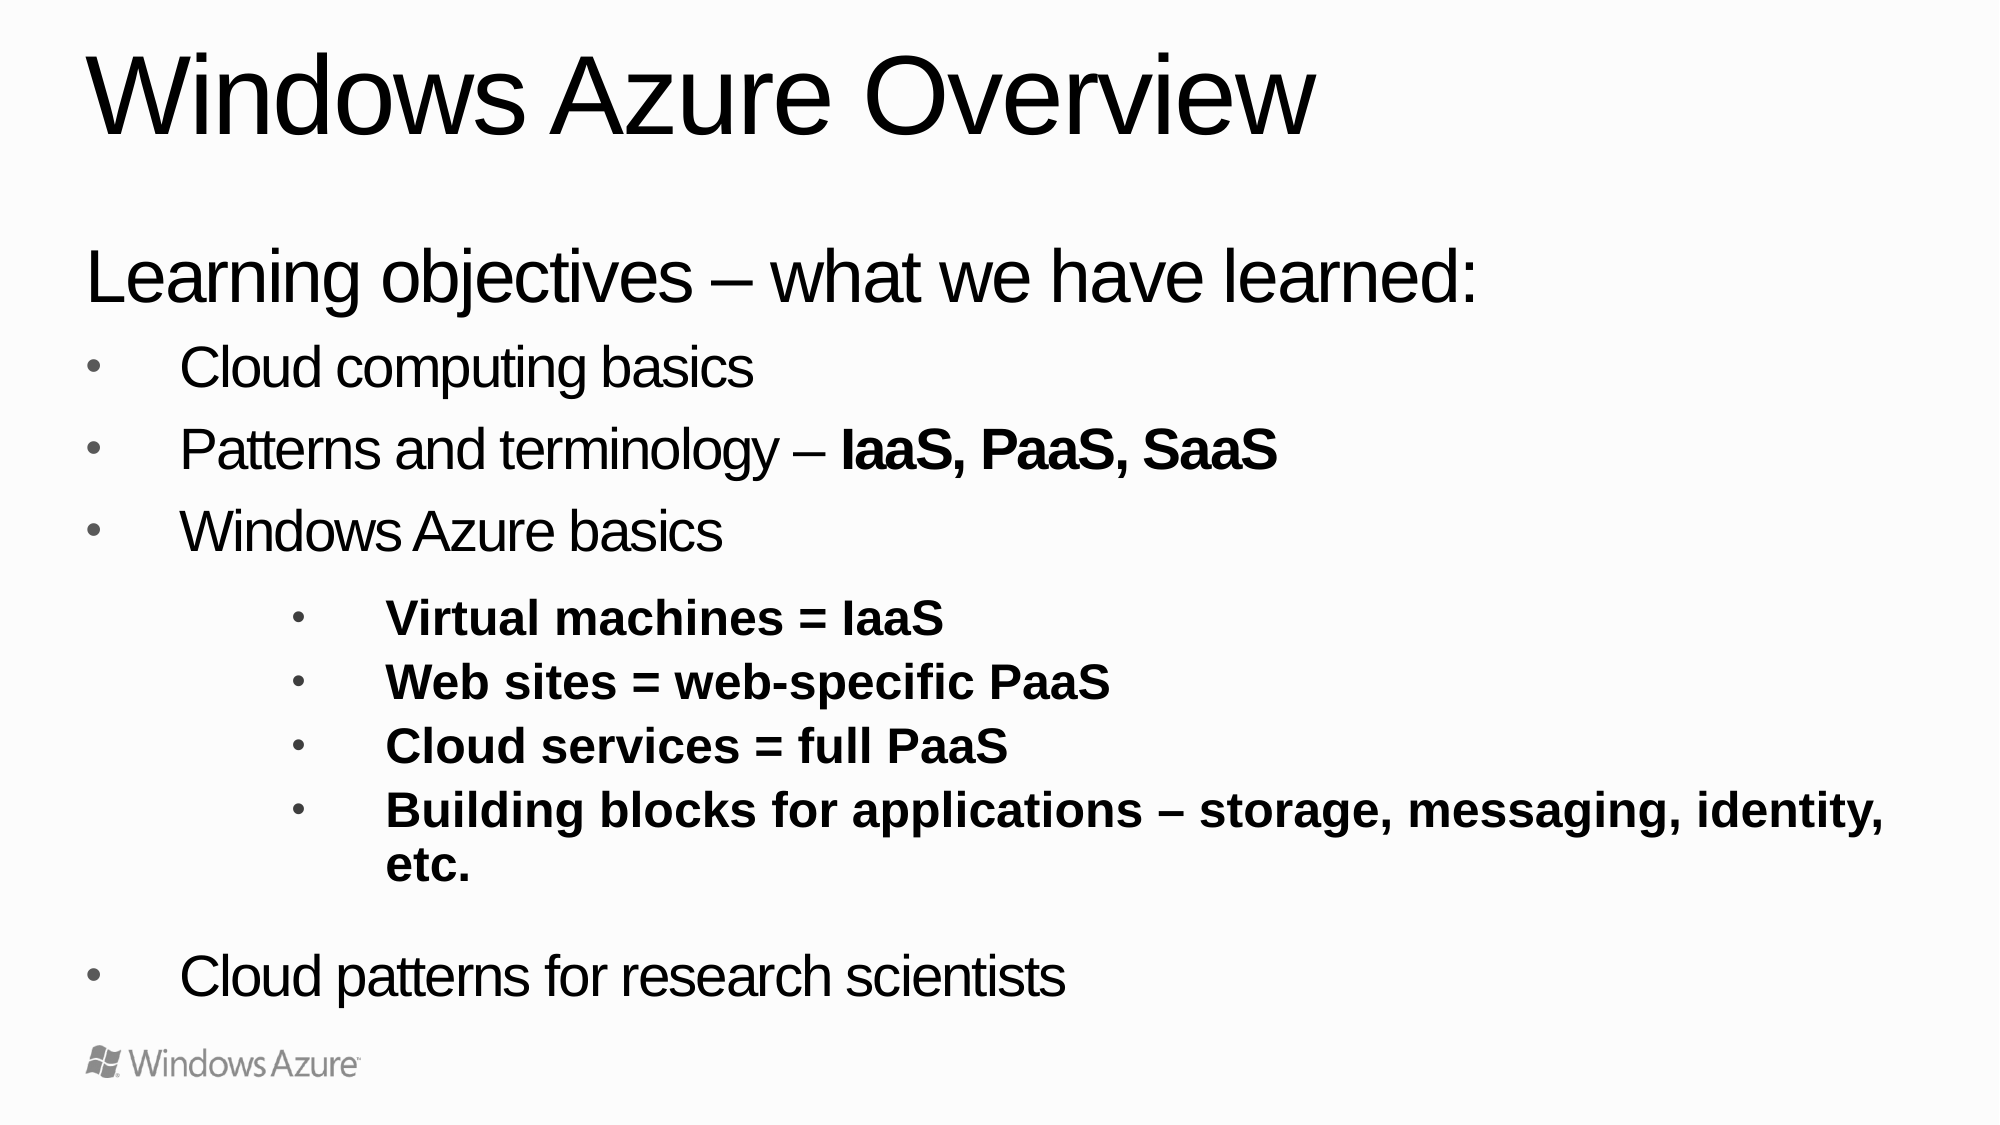

# Windows Azure Overview
Learning objectives – what we have learned:
Cloud computing basics
Patterns and terminology – IaaS, PaaS, SaaS
Windows Azure basics
Virtual machines = IaaS
Web sites = web-specific PaaS
Cloud services = full PaaS
Building blocks for applications – storage, messaging, identity, etc.
Cloud patterns for research scientists